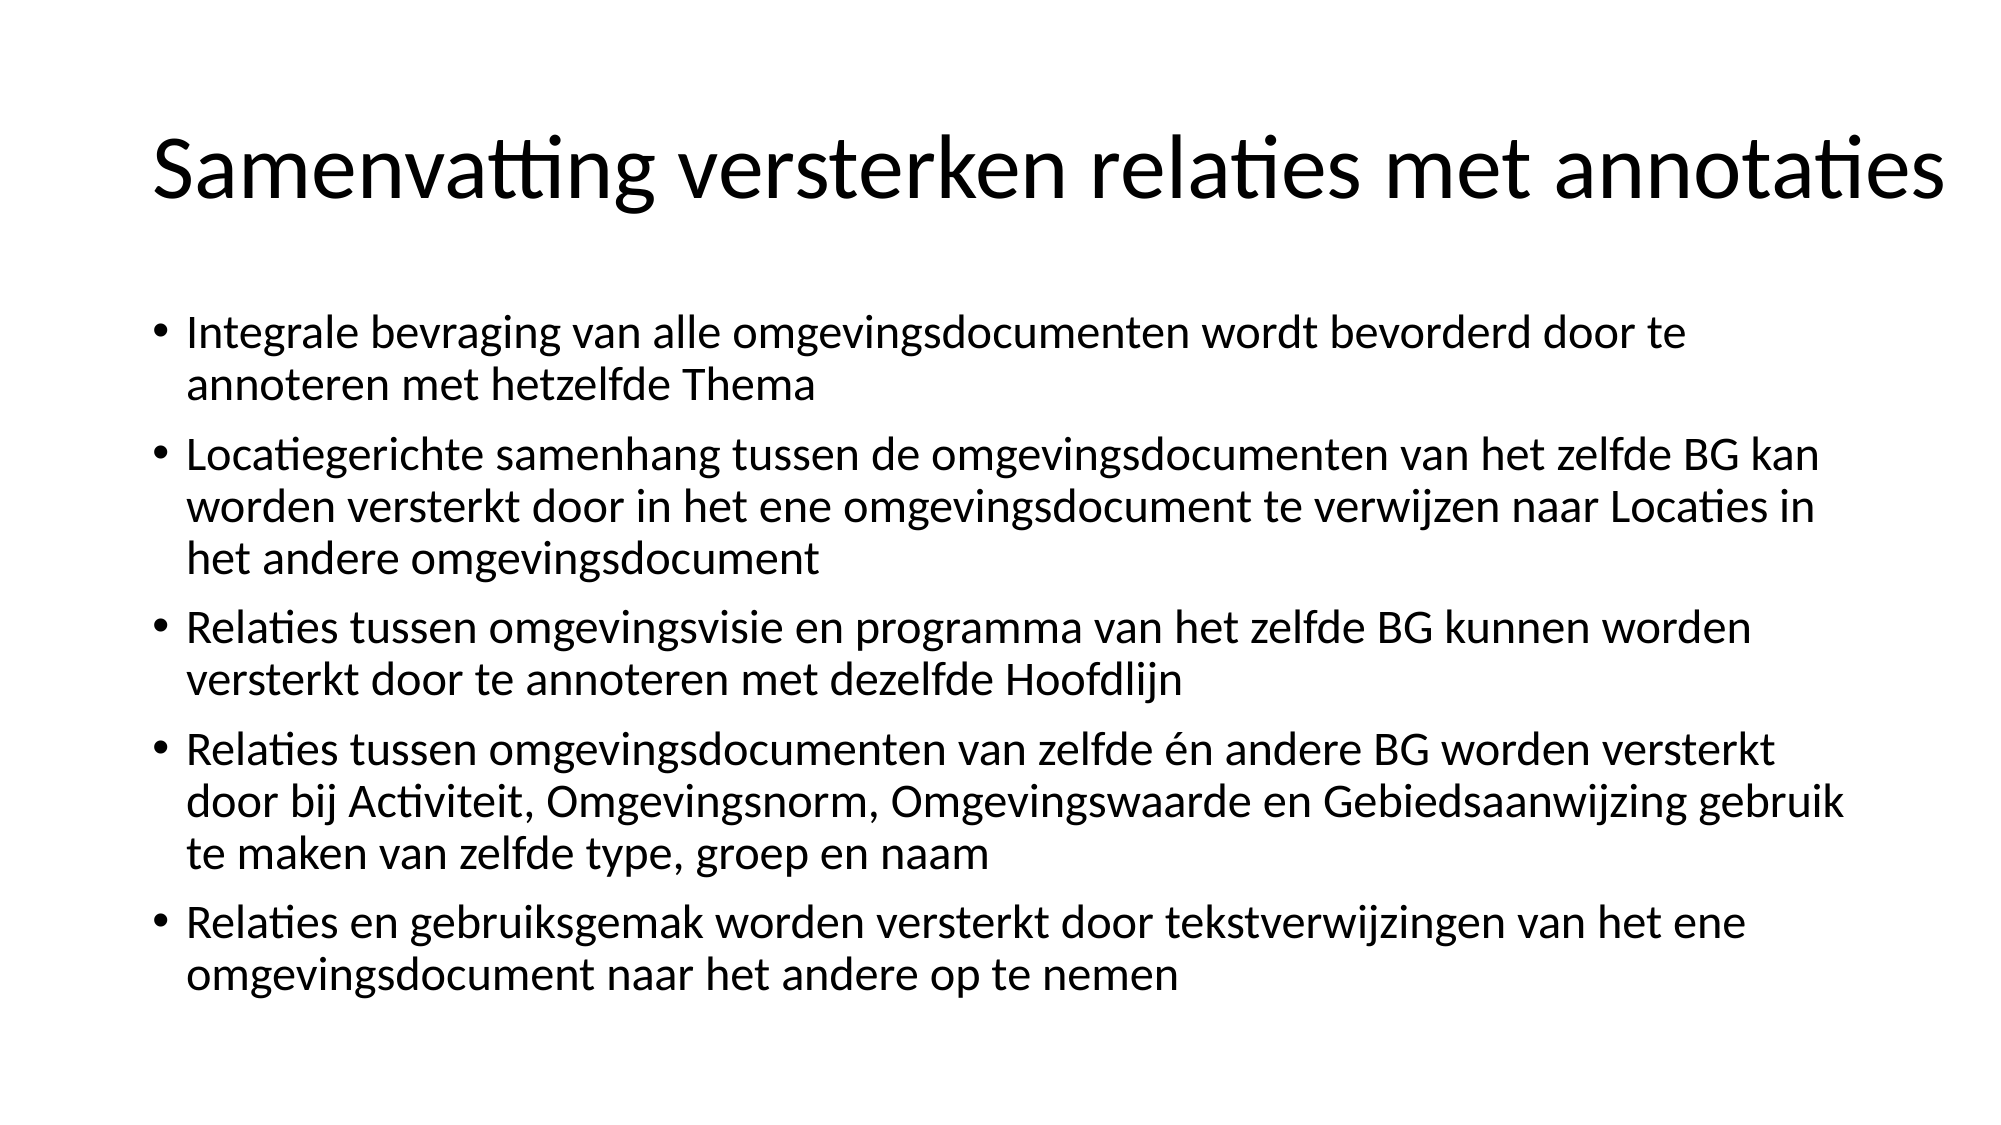

# Samenvatting versterken relaties met annotaties
Integrale bevraging van alle omgevingsdocumenten wordt bevorderd door te annoteren met hetzelfde Thema
Locatiegerichte samenhang tussen de omgevingsdocumenten van het zelfde BG kan worden versterkt door in het ene omgevingsdocument te verwijzen naar Locaties in het andere omgevingsdocument
Relaties tussen omgevingsvisie en programma van het zelfde BG kunnen worden versterkt door te annoteren met dezelfde Hoofdlijn
Relaties tussen omgevingsdocumenten van zelfde én andere BG worden versterkt door bij Activiteit, Omgevingsnorm, Omgevingswaarde en Gebiedsaanwijzing gebruik te maken van zelfde type, groep en naam
Relaties en gebruiksgemak worden versterkt door tekstverwijzingen van het ene omgevingsdocument naar het andere op te nemen